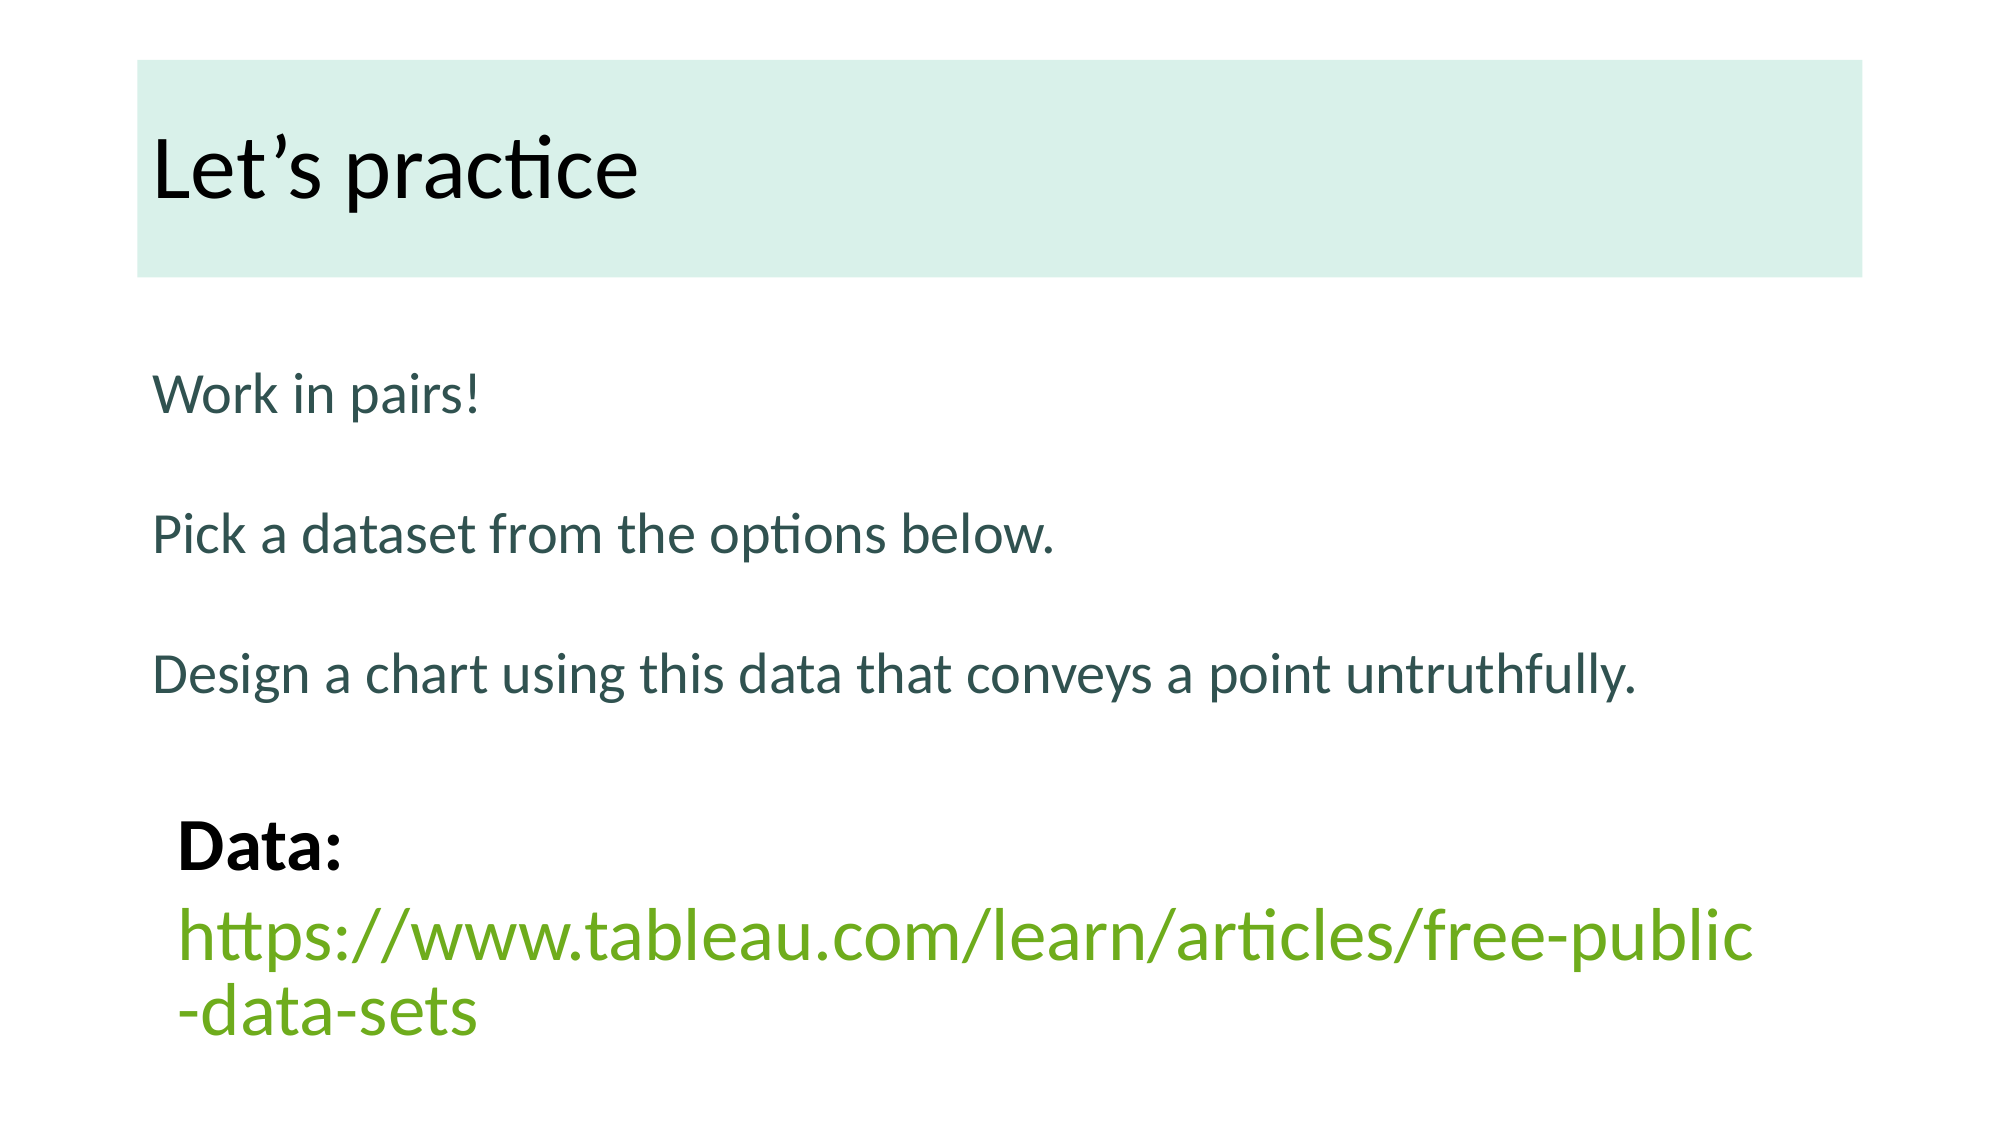

# Let’s practice
Work in pairs!

Pick a dataset from the options below.

Design a chart using this data that conveys a point untruthfully.
Data: https://www.tableau.com/learn/articles/free-public-data-sets